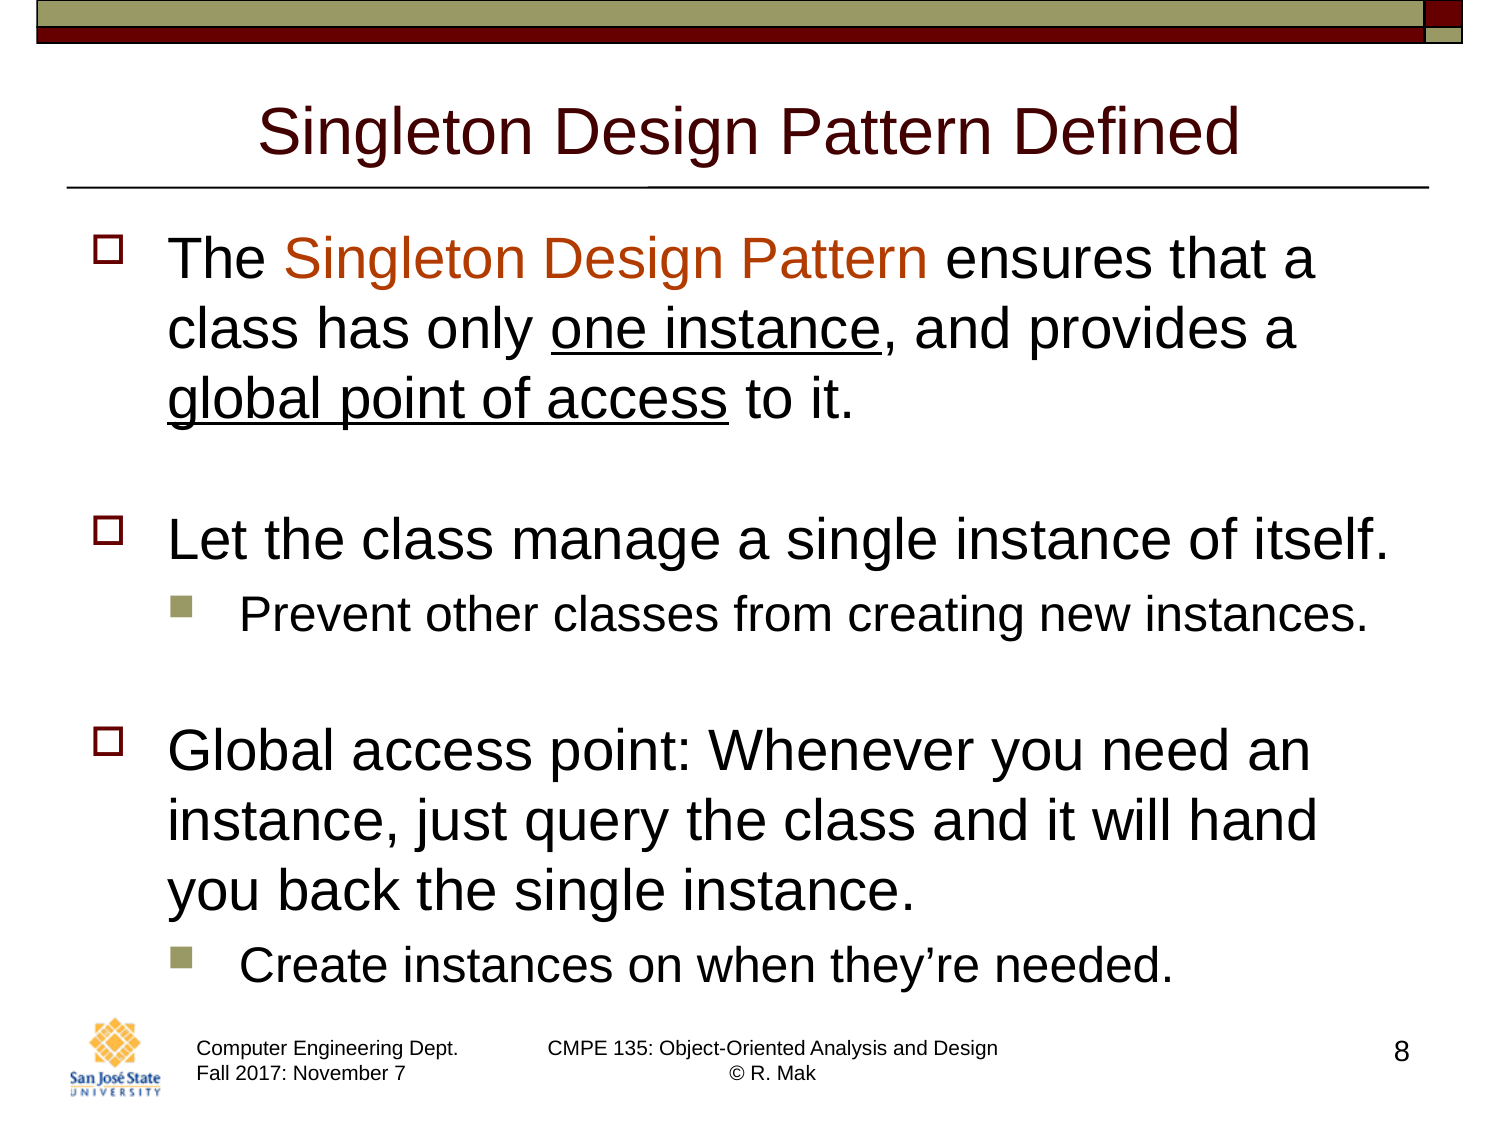

# Singleton Design Pattern Defined
The Singleton Design Pattern ensures that a class has only one instance, and provides a global point of access to it.

Let the class manage a single instance of itself.
Prevent other classes from creating new instances.

Global access point: Whenever you need an instance, just query the class and it will hand you back the single instance.
Create instances on when they’re needed.
8